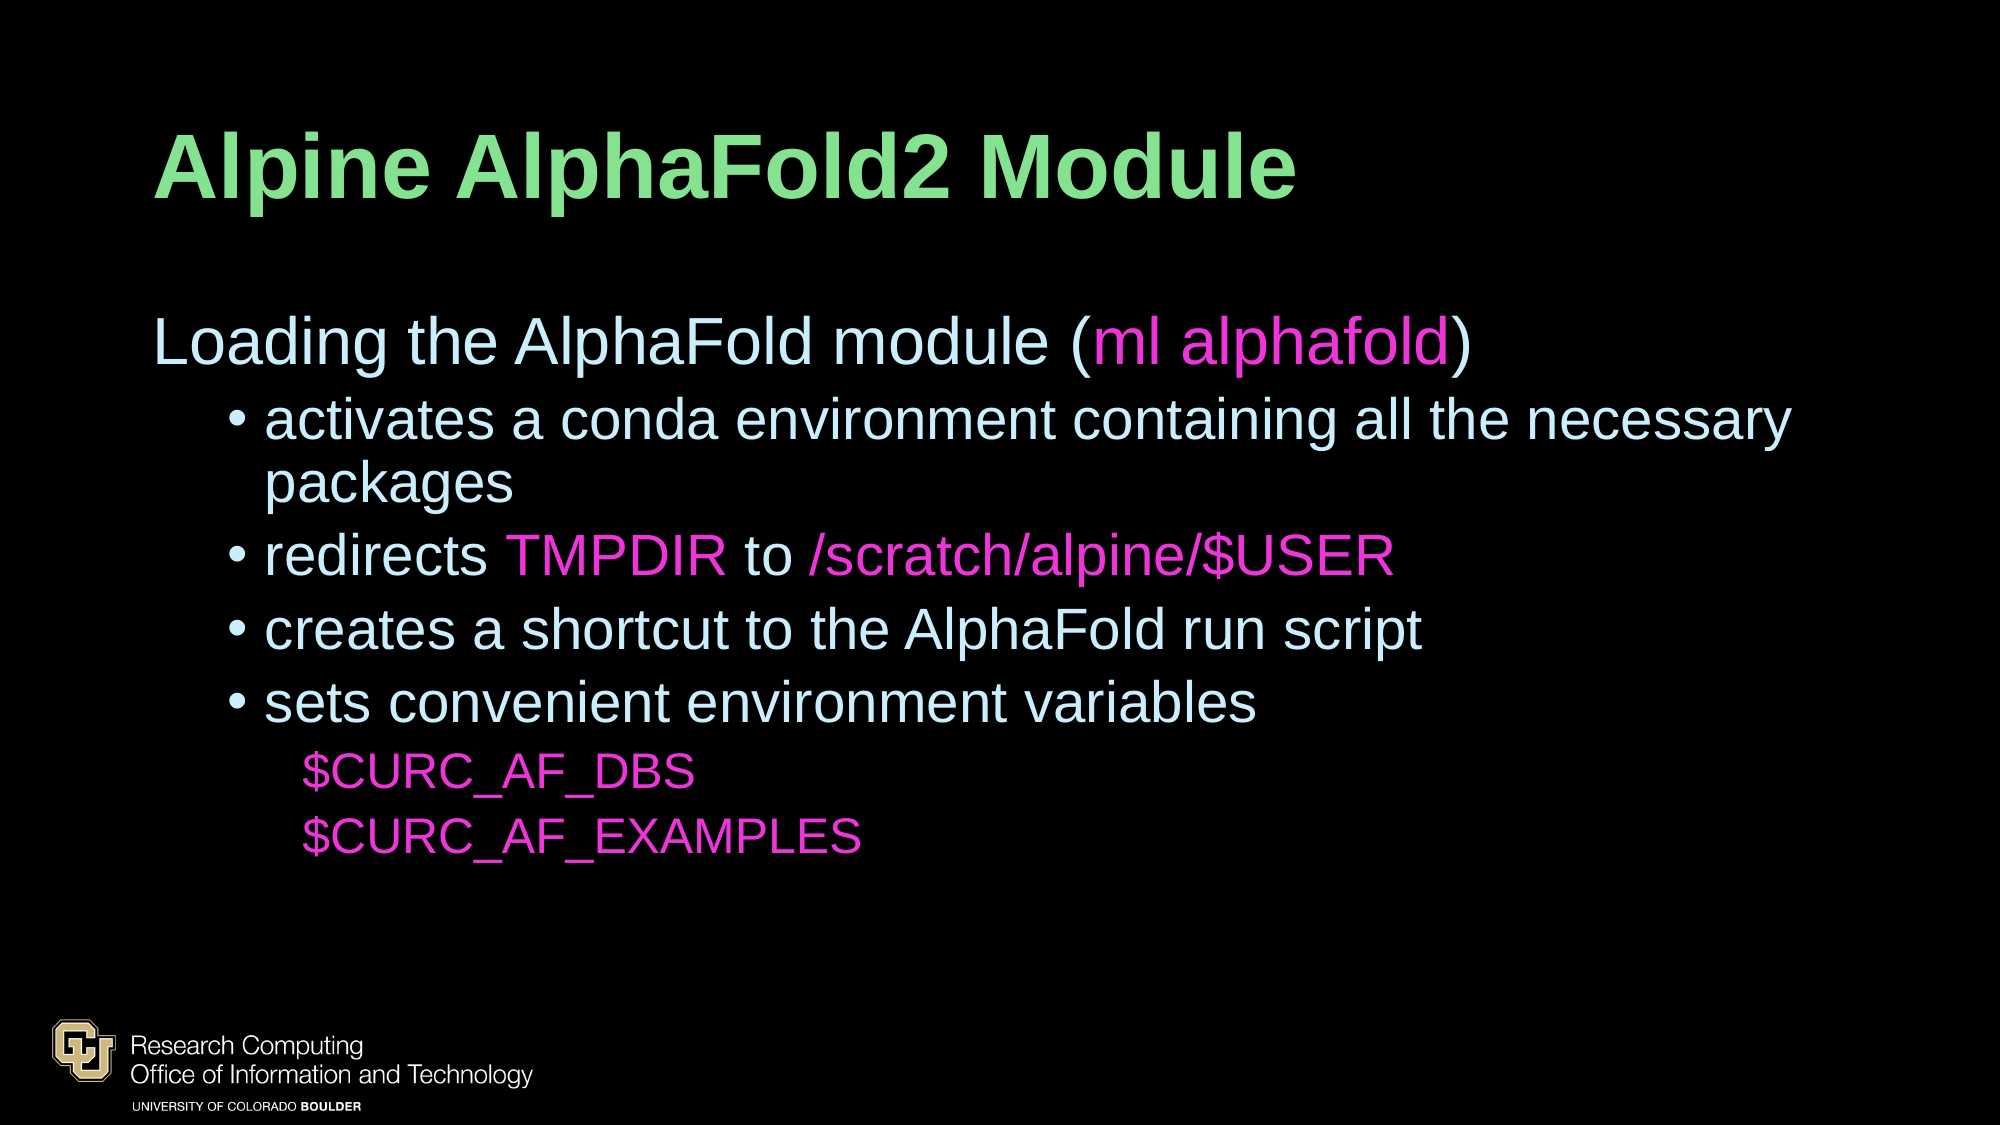

# Alpine AlphaFold2 Module
Loading the AlphaFold module (ml alphafold)
activates a conda environment containing all the necessary packages
redirects TMPDIR to /scratch/alpine/$USER
creates a shortcut to the AlphaFold run script
sets convenient environment variables
$CURC_AF_DBS
$CURC_AF_EXAMPLES